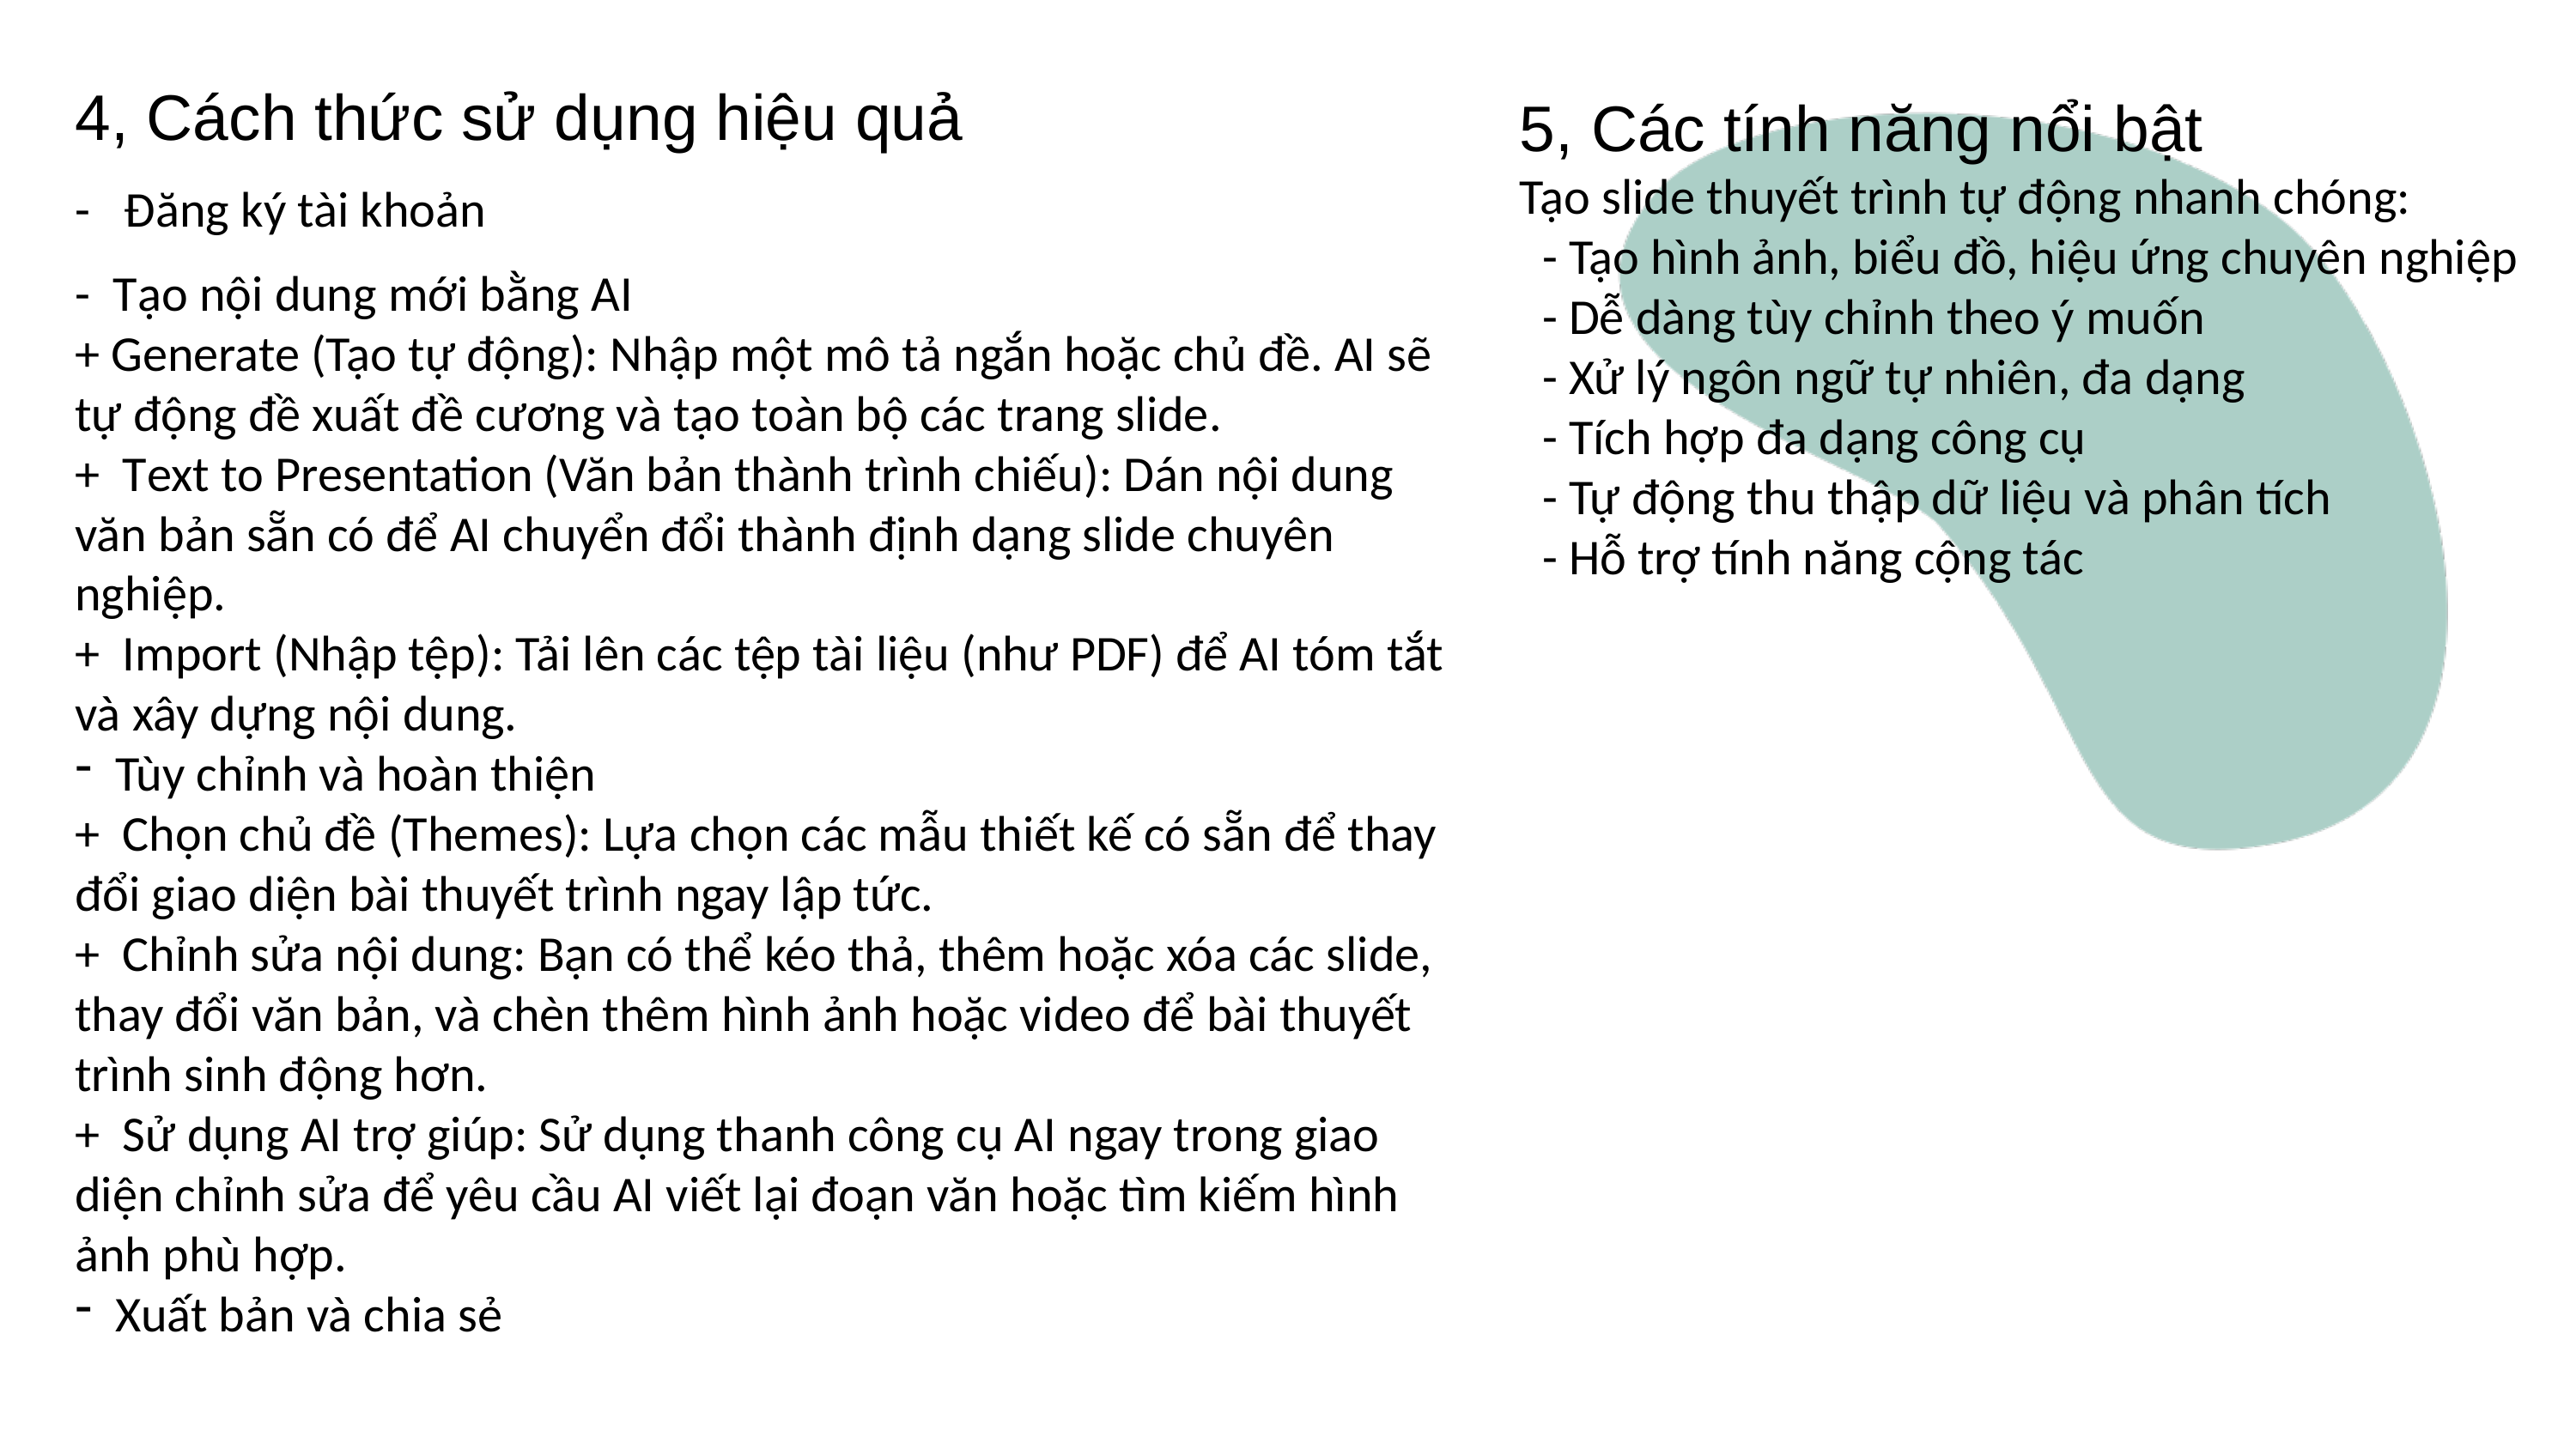

4, Cách thức sử dụng hiệu quả
-   Đăng ký tài khoản
-  Tạo nội dung mới bằng AI
+ Generate (Tạo tự động): Nhập một mô tả ngắn hoặc chủ đề. AI sẽ tự động đề xuất đề cương và tạo toàn bộ các trang slide.
+  Text to Presentation (Văn bản thành trình chiếu): Dán nội dung văn bản sẵn có để AI chuyển đổi thành định dạng slide chuyên nghiệp.
+  Import (Nhập tệp): Tải lên các tệp tài liệu (như PDF) để AI tóm tắt và xây dựng nội dung.
Tùy chỉnh và hoàn thiện
+  Chọn chủ đề (Themes): Lựa chọn các mẫu thiết kế có sẵn để thay đổi giao diện bài thuyết trình ngay lập tức.
+  Chỉnh sửa nội dung: Bạn có thể kéo thả, thêm hoặc xóa các slide, thay đổi văn bản, và chèn thêm hình ảnh hoặc video để bài thuyết trình sinh động hơn.
+  Sử dụng AI trợ giúp: Sử dụng thanh công cụ AI ngay trong giao diện chỉnh sửa để yêu cầu AI viết lại đoạn văn hoặc tìm kiếm hình ảnh phù hợp.
Xuất bản và chia sẻ

5, Các tính năng nổi bật
Tạo slide thuyết trình tự động nhanh chóng:
  - Tạo hình ảnh, biểu đồ, hiệu ứng chuyên nghiệp
  - Dễ dàng tùy chỉnh theo ý muốn
  - Xử lý ngôn ngữ tự nhiên, đa dạng
  - Tích hợp đa dạng công cụ
  - Tự động thu thập dữ liệu và phân tích
  - Hỗ trợ tính năng cộng tác